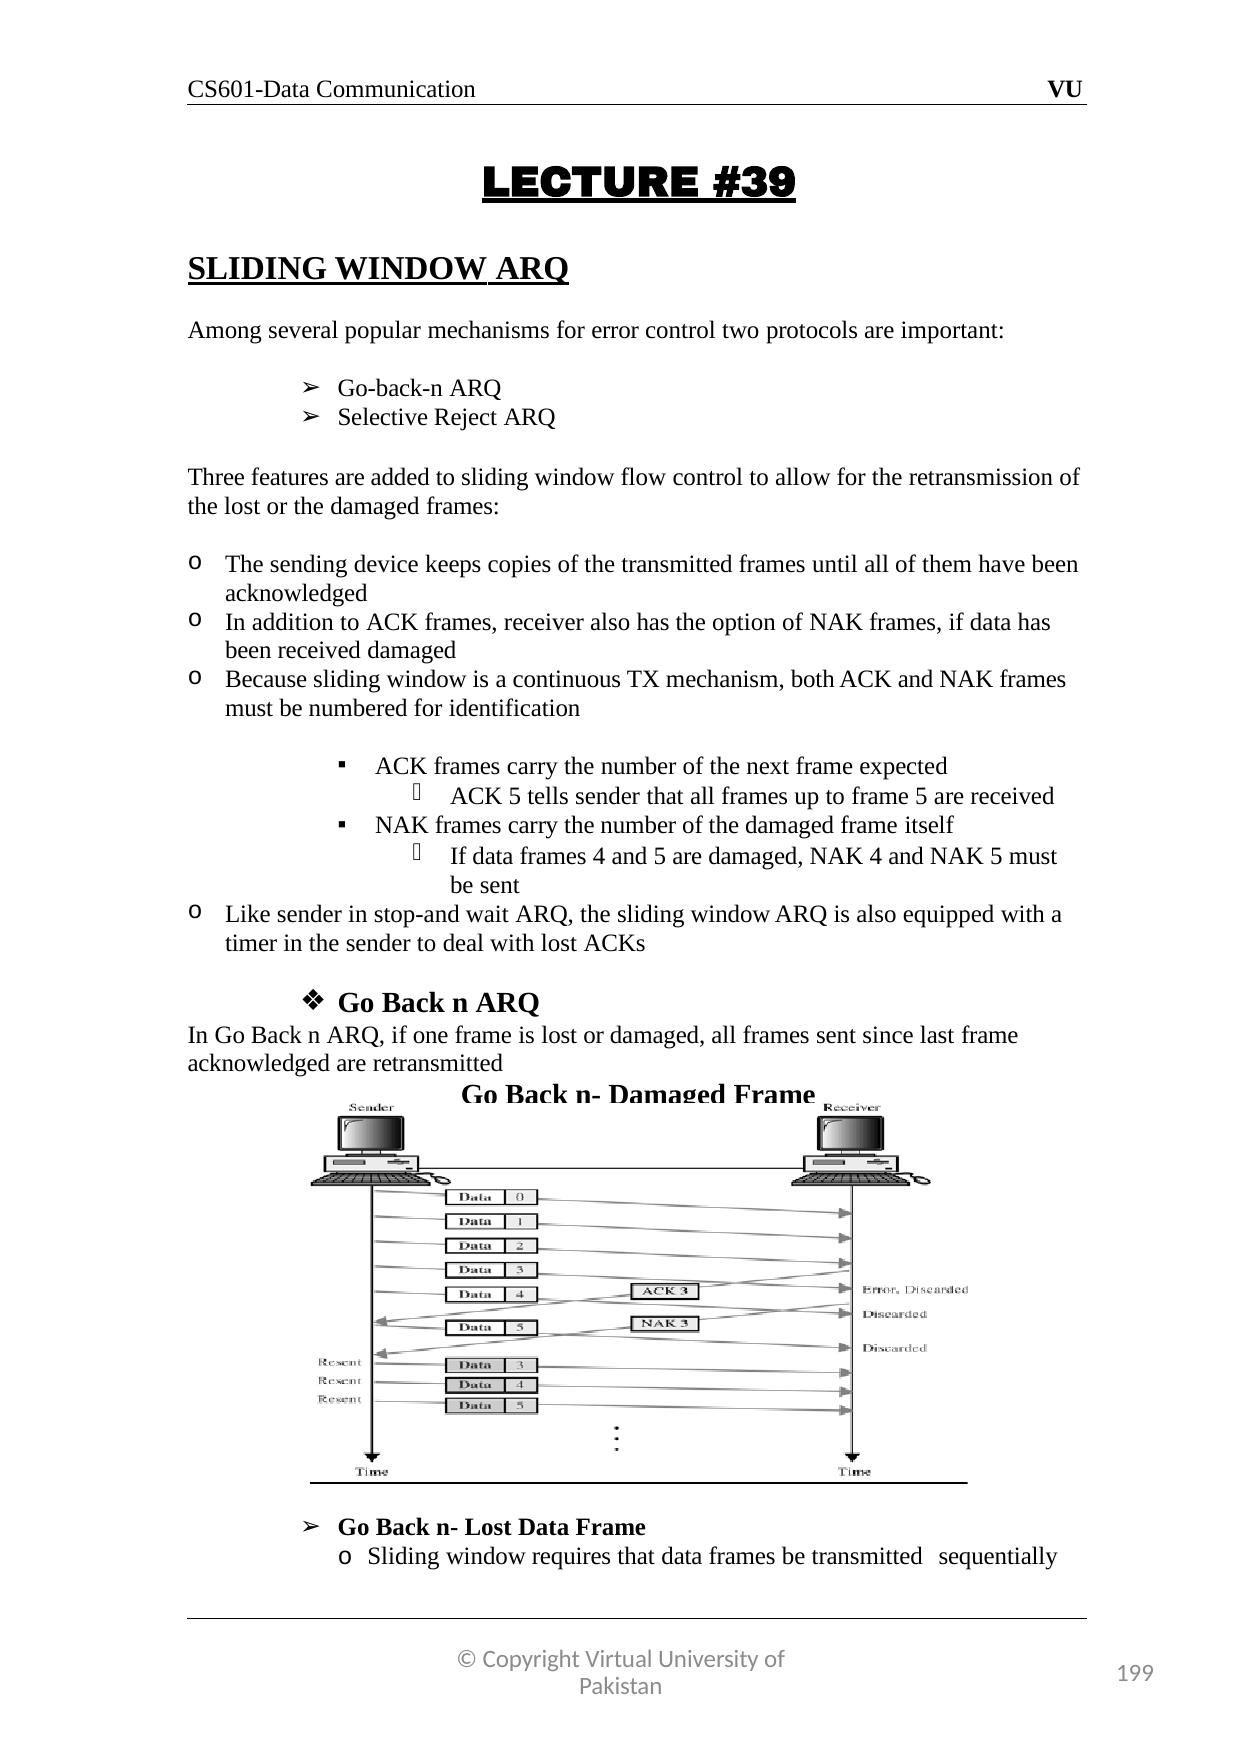

CS601-Data Communication
VU

LECTURE #39

SLIDING WINDOW ARQ
Among several popular mechanisms for error control two protocols are important:

Go-back-n ARQ
Selective Reject ARQ

Three features are added to sliding window flow control to allow for the retransmission of  the lost or the damaged frames:

The sending device keeps copies of the transmitted frames until all of them have been  acknowledged
In addition to ACK frames, receiver also has the option of NAK frames, if data has  been received damaged
Because sliding window is a continuous TX mechanism, both ACK and NAK frames  must be numbered for identification

ACK frames carry the number of the next frame expected
ACK 5 tells sender that all frames up to frame 5 are received
NAK frames carry the number of the damaged frame itself
If data frames 4 and 5 are damaged, NAK 4 and NAK 5 must  be sent
Like sender in stop-and wait ARQ, the sliding window ARQ is also equipped with a  timer in the sender to deal with lost ACKs

Go Back n ARQ
In Go Back n ARQ, if one frame is lost or damaged, all frames sent since last frame  acknowledged are retransmitted
Go Back n- Damaged Frame

Go Back n- Lost Data Frame
o Sliding window requires that data frames be transmitted  sequentially

© Copyright Virtual University of Pakistan
199